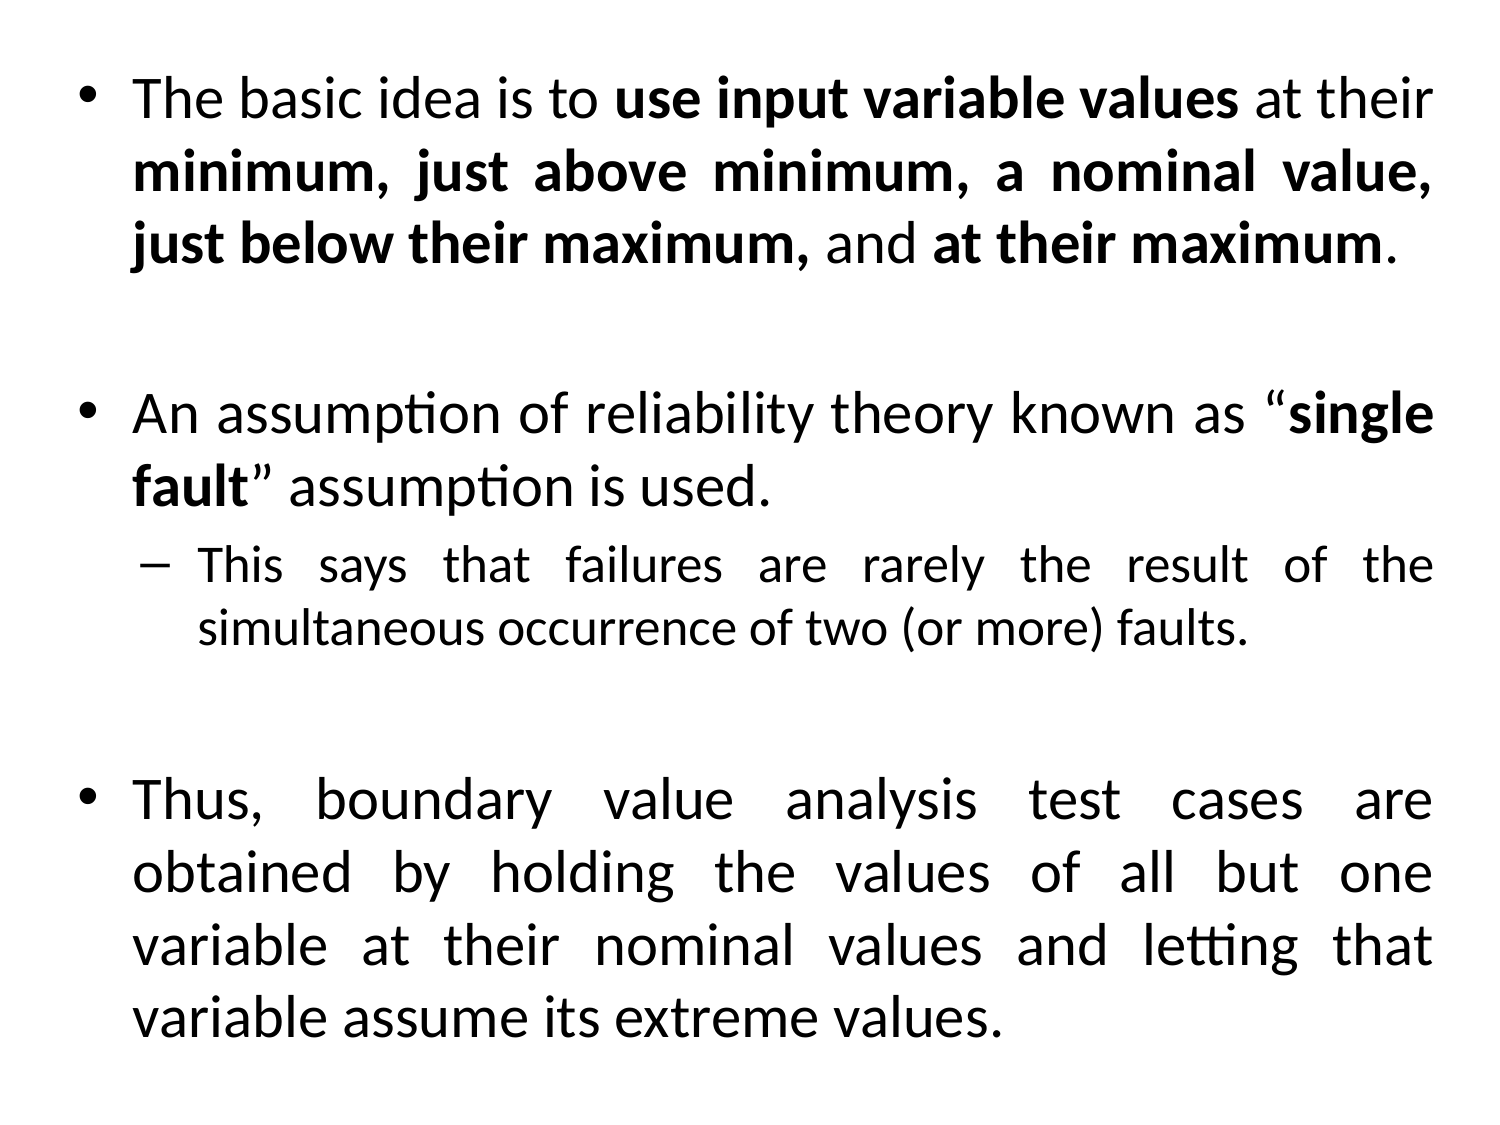

The basic idea is to use input variable values at their minimum, just above minimum, a nominal value, just below their maximum, and at their maximum.

An assumption of reliability theory known as “single fault” assumption is used.
This says that failures are rarely the result of the simultaneous occurrence of two (or more) faults.

Thus, boundary value analysis test cases are obtained by holding the values of all but one variable at their nominal values and letting that variable assume its extreme values.